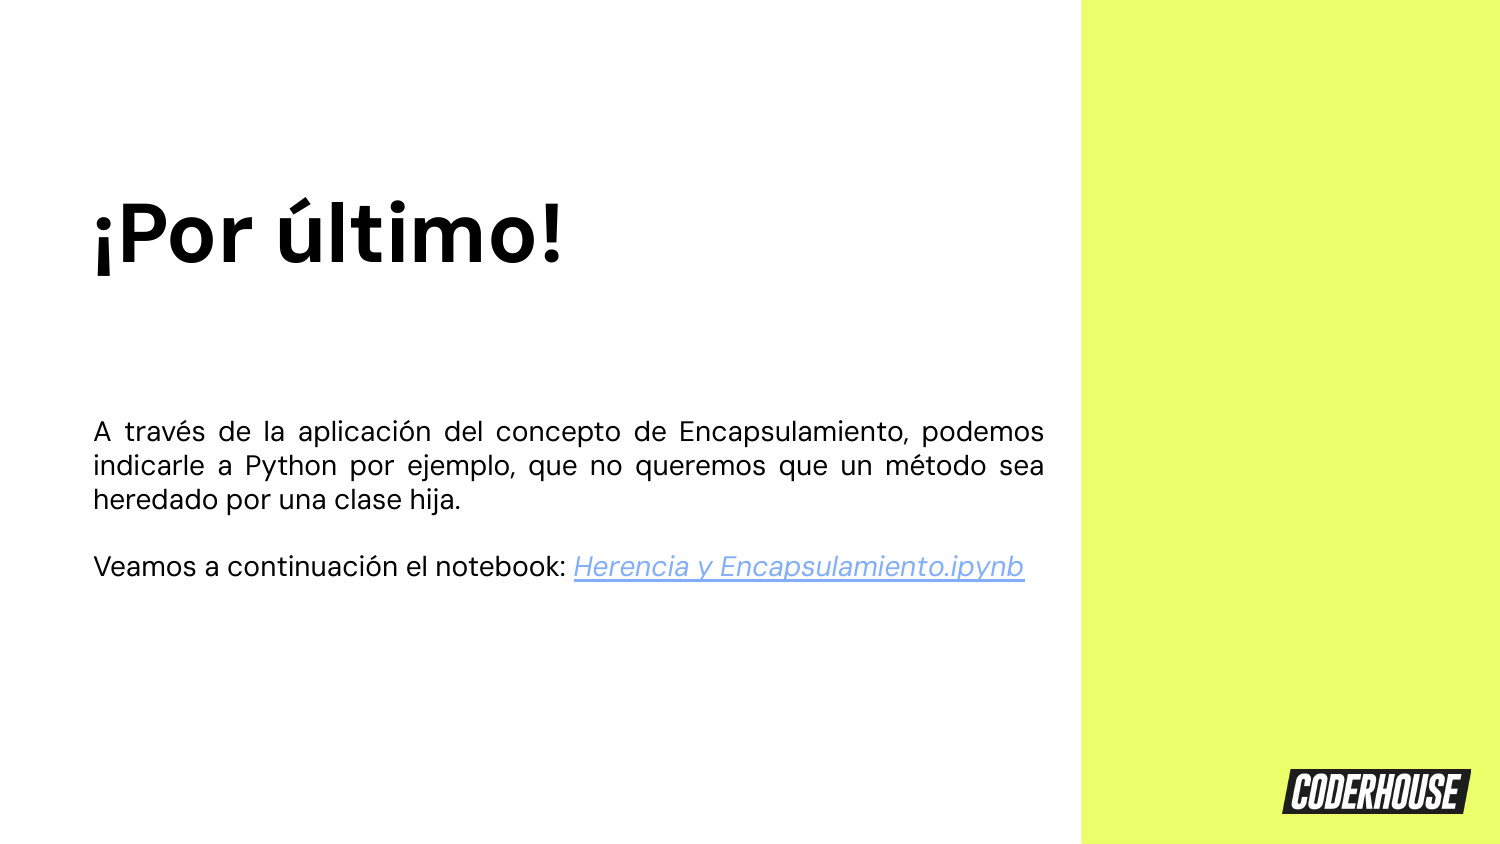

¡Por último!
A través de la aplicación del concepto de Encapsulamiento, podemos indicarle a Python por ejemplo, que no queremos que un método sea heredado por una clase hija.

Veamos a continuación el notebook: Herencia y Encapsulamiento.ipynb